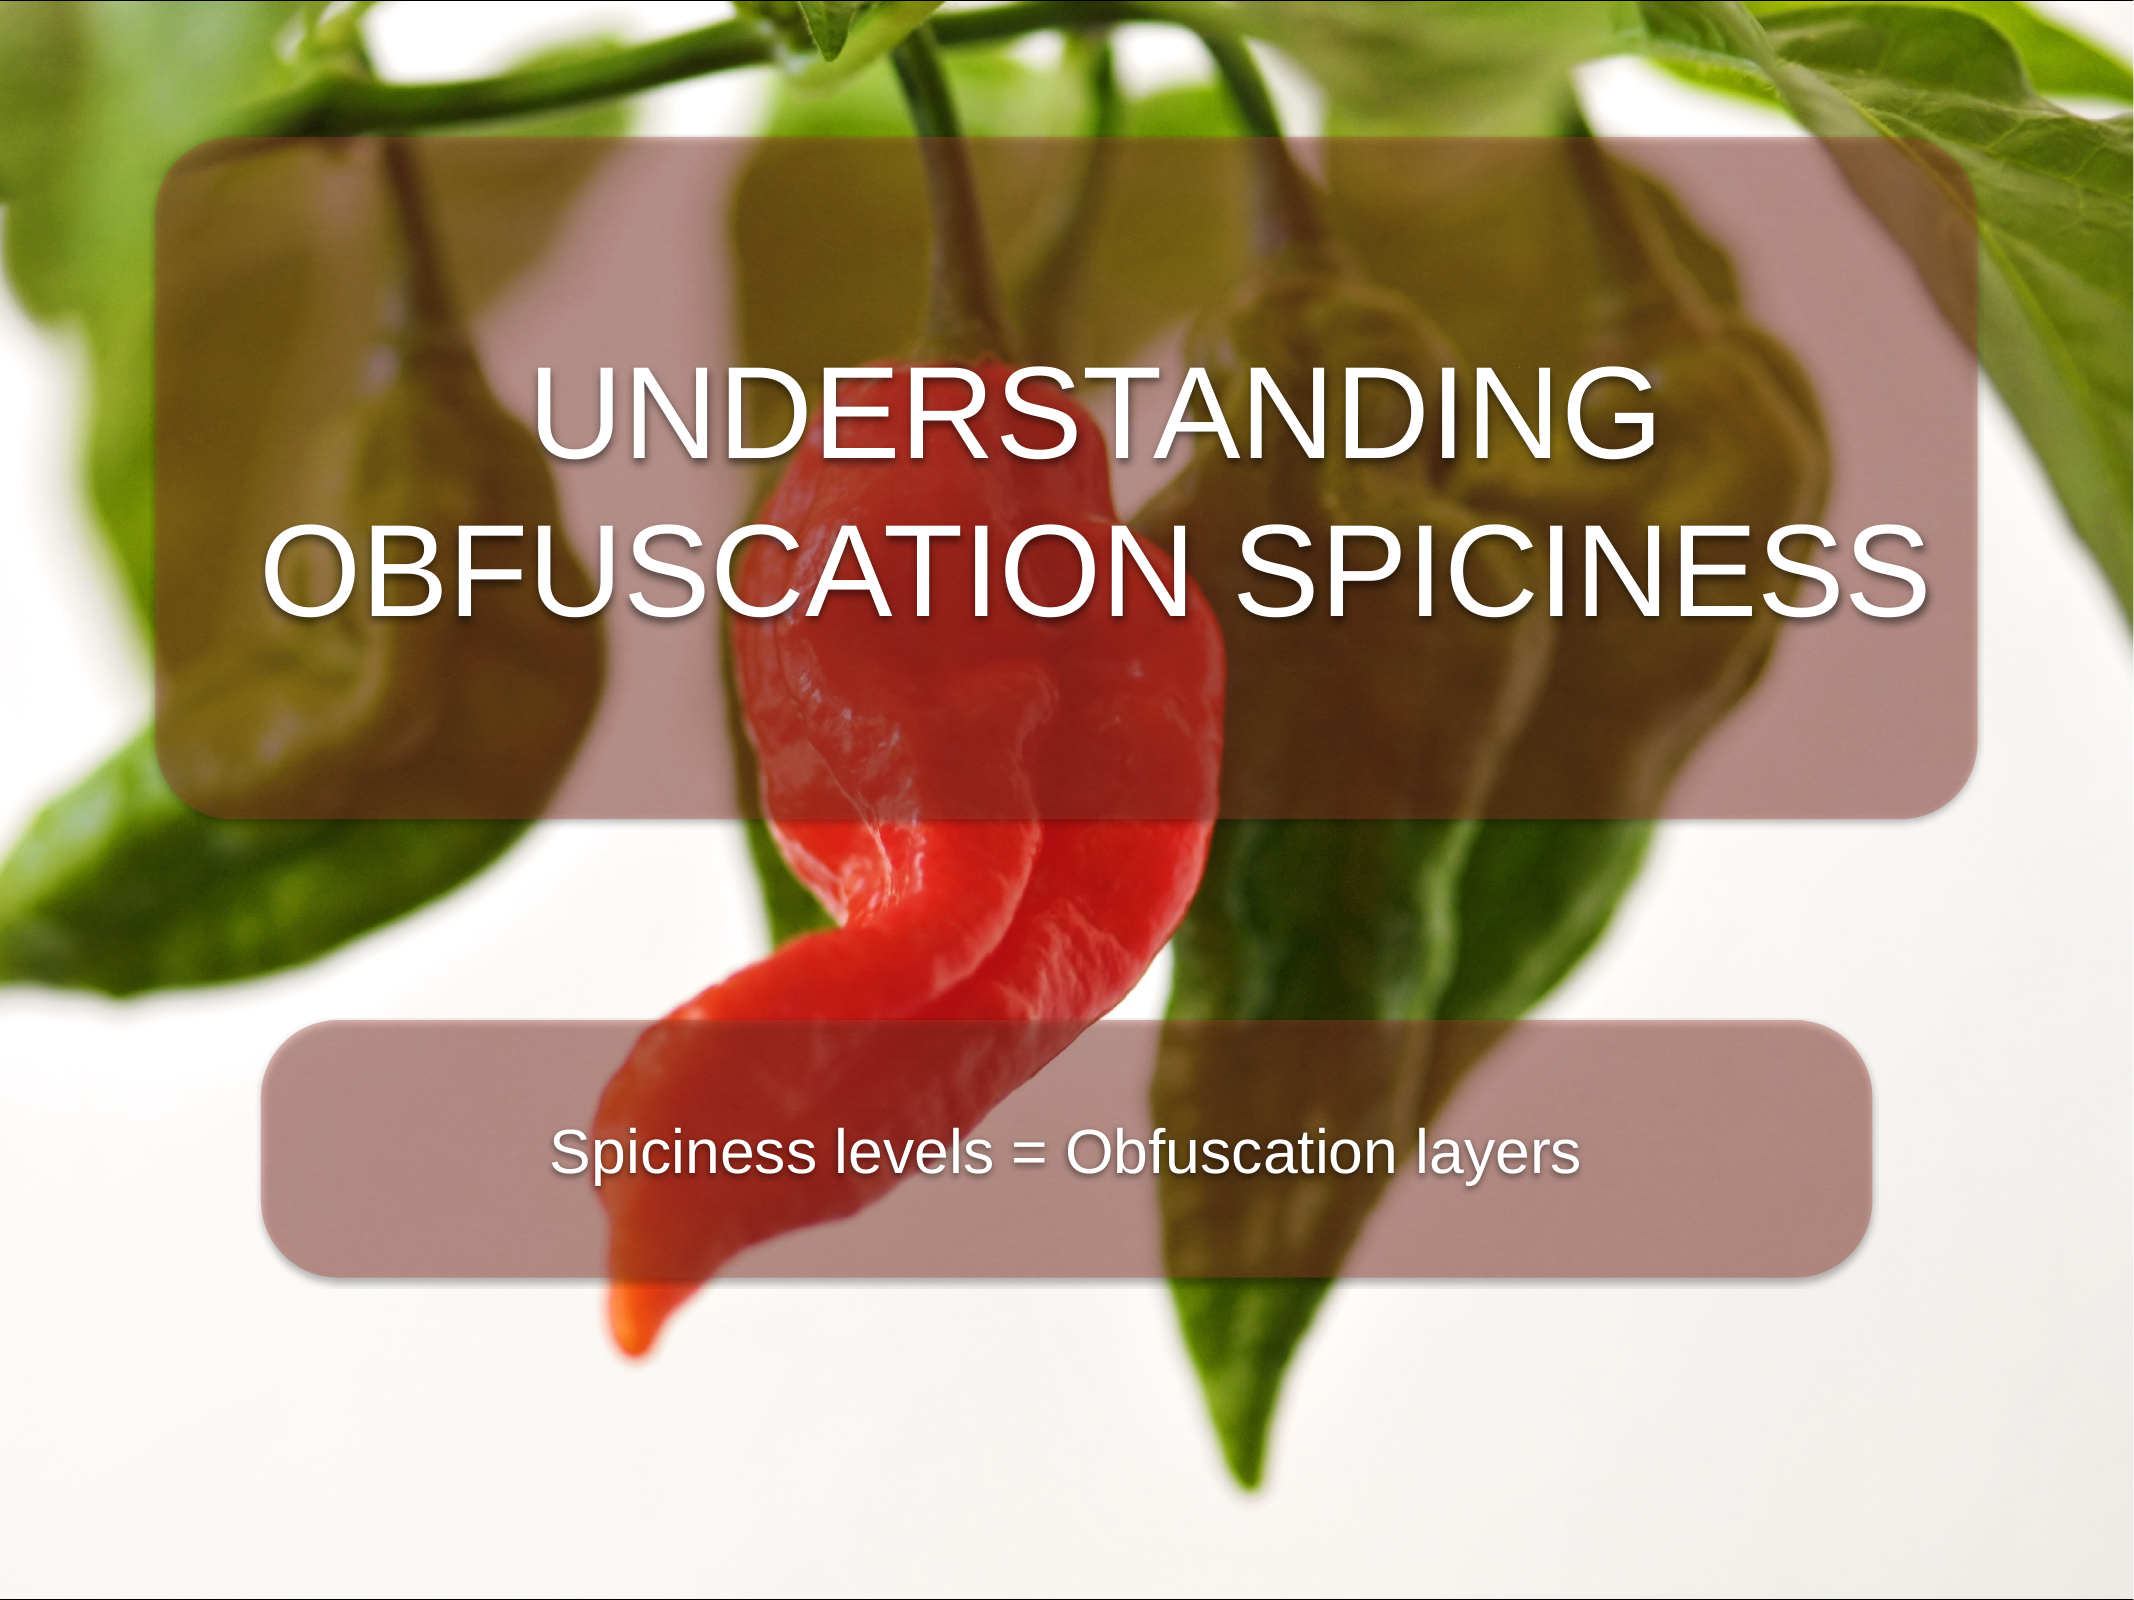

UNDERSTANDING
OBFUSCATION SPICINESS

Spiciness levels = Obfuscation layers